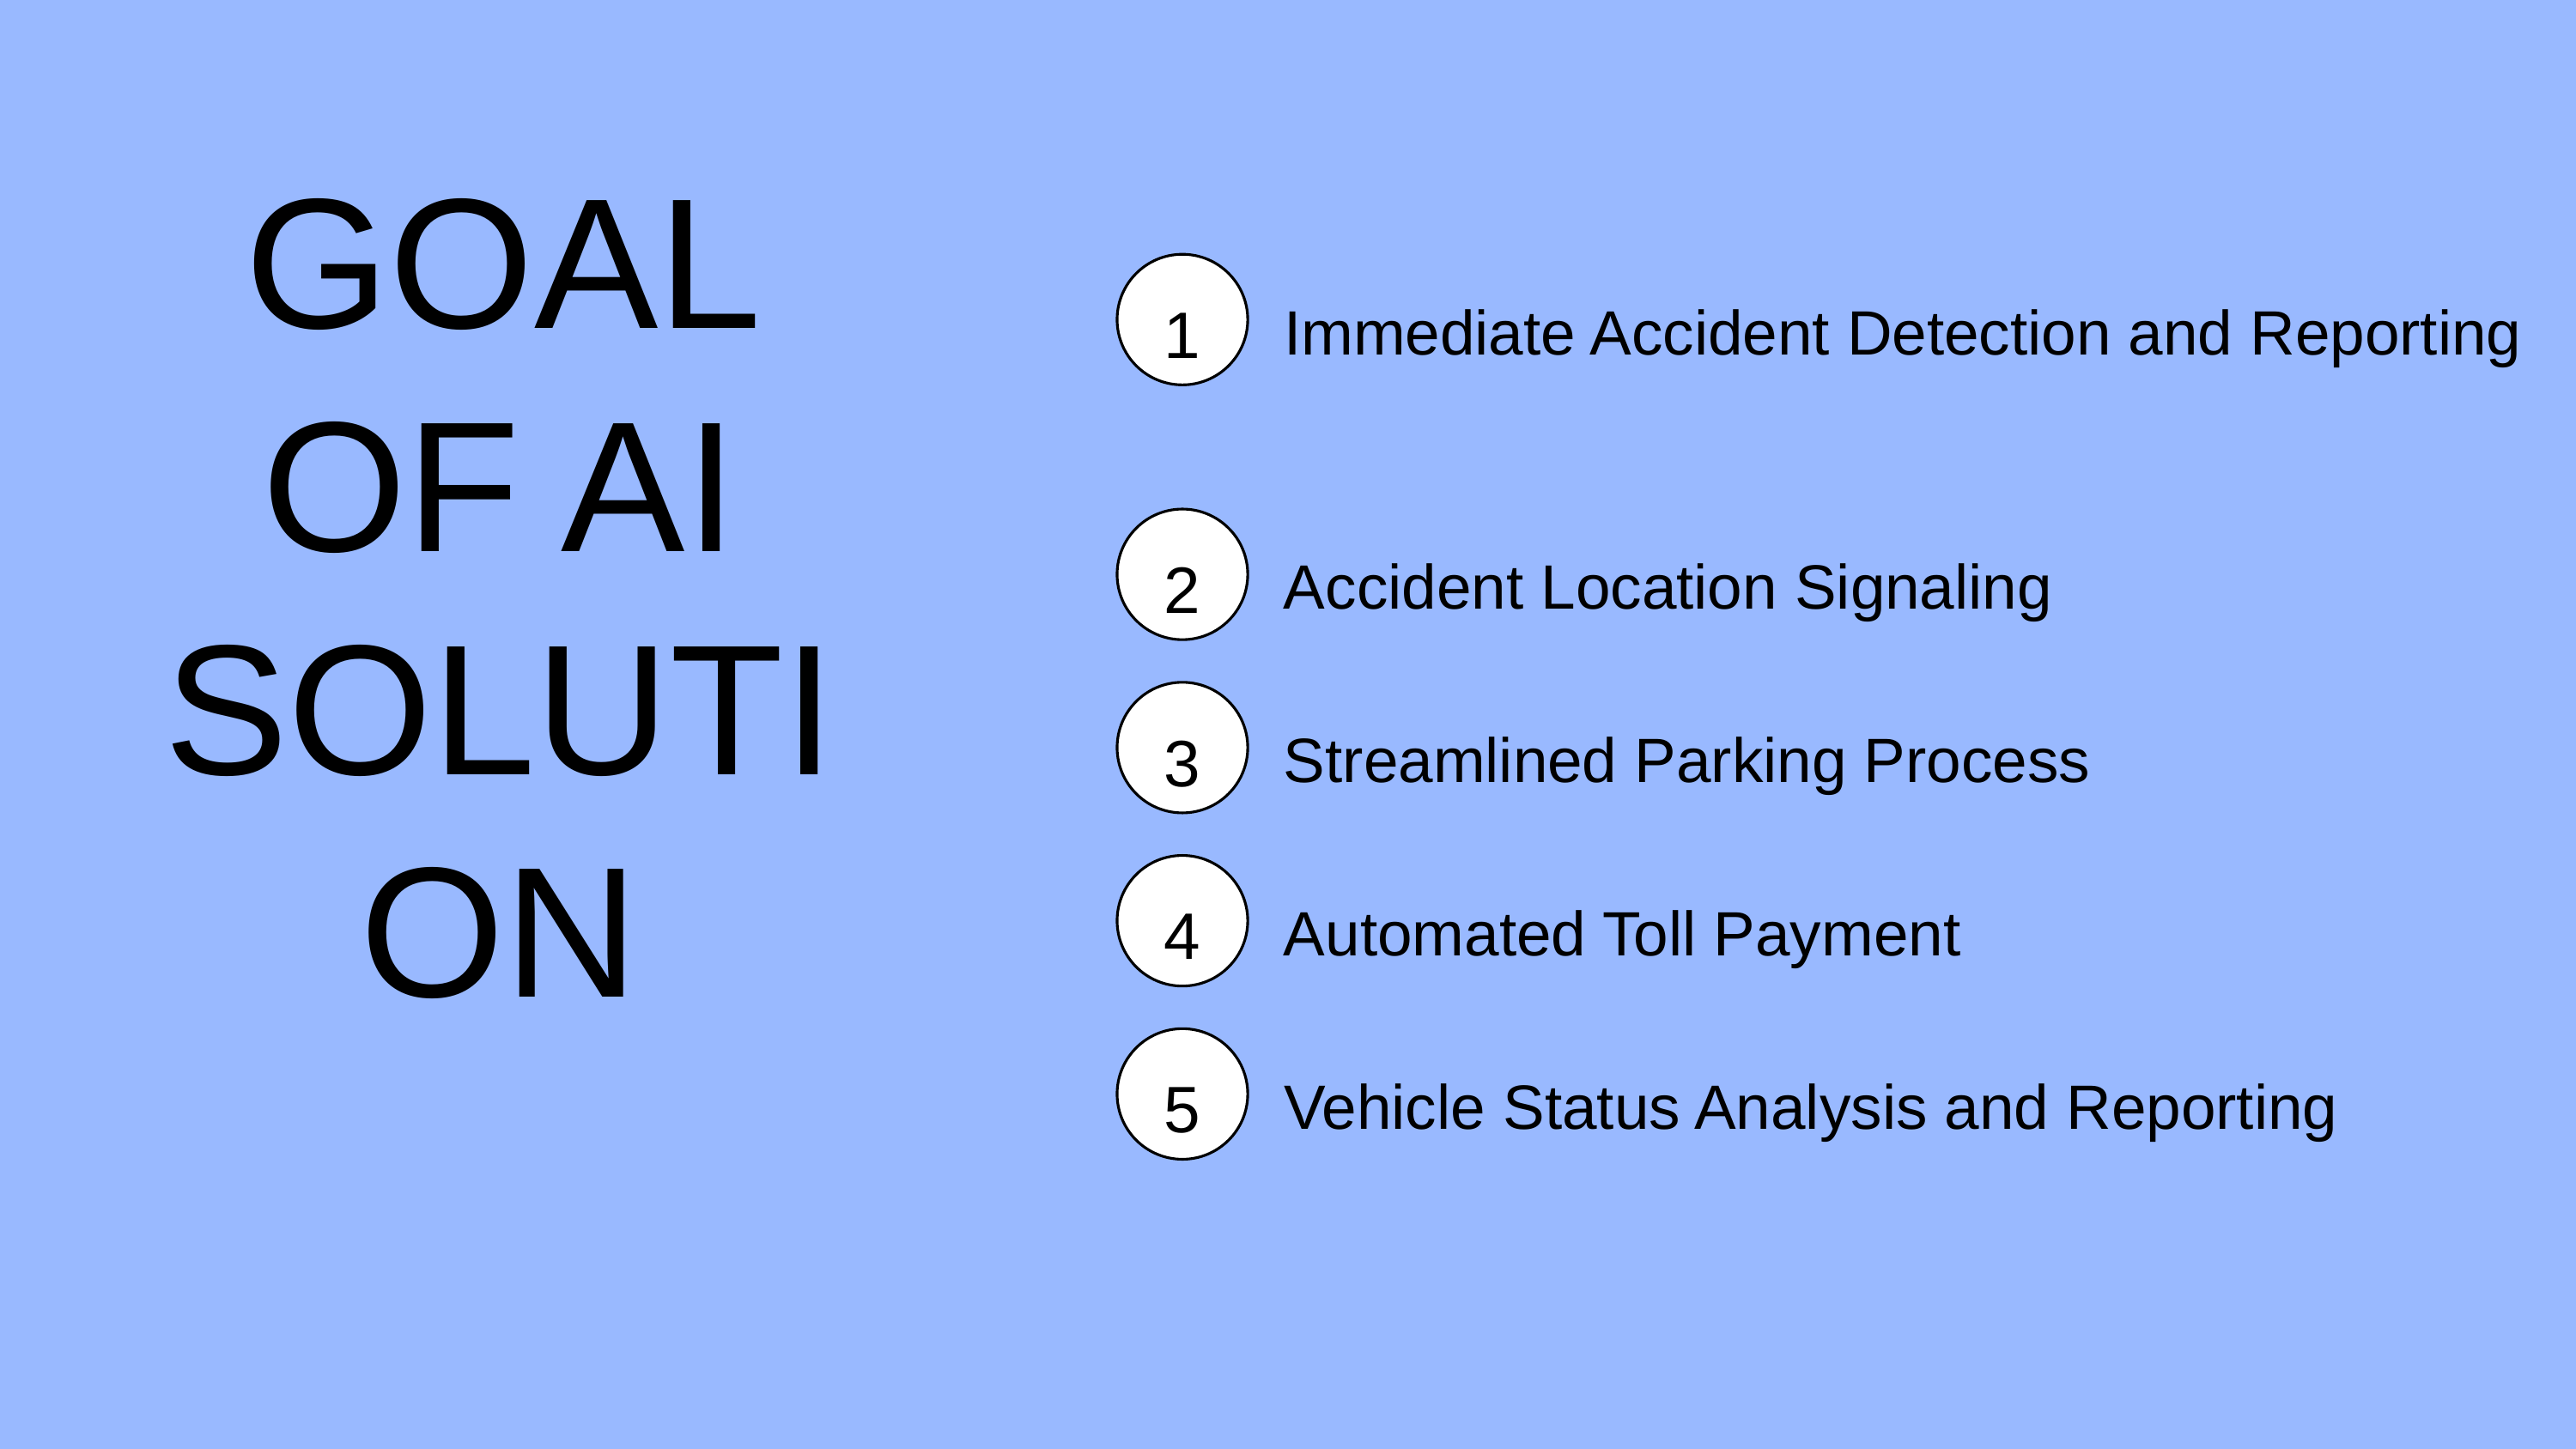

GOAL OF AI SOLUTION
1
Immediate Accident Detection and Reporting

2
Accident Location Signaling

3
Streamlined Parking Process

4
Automated Toll Payment

5
Vehicle Status Analysis and Reporting